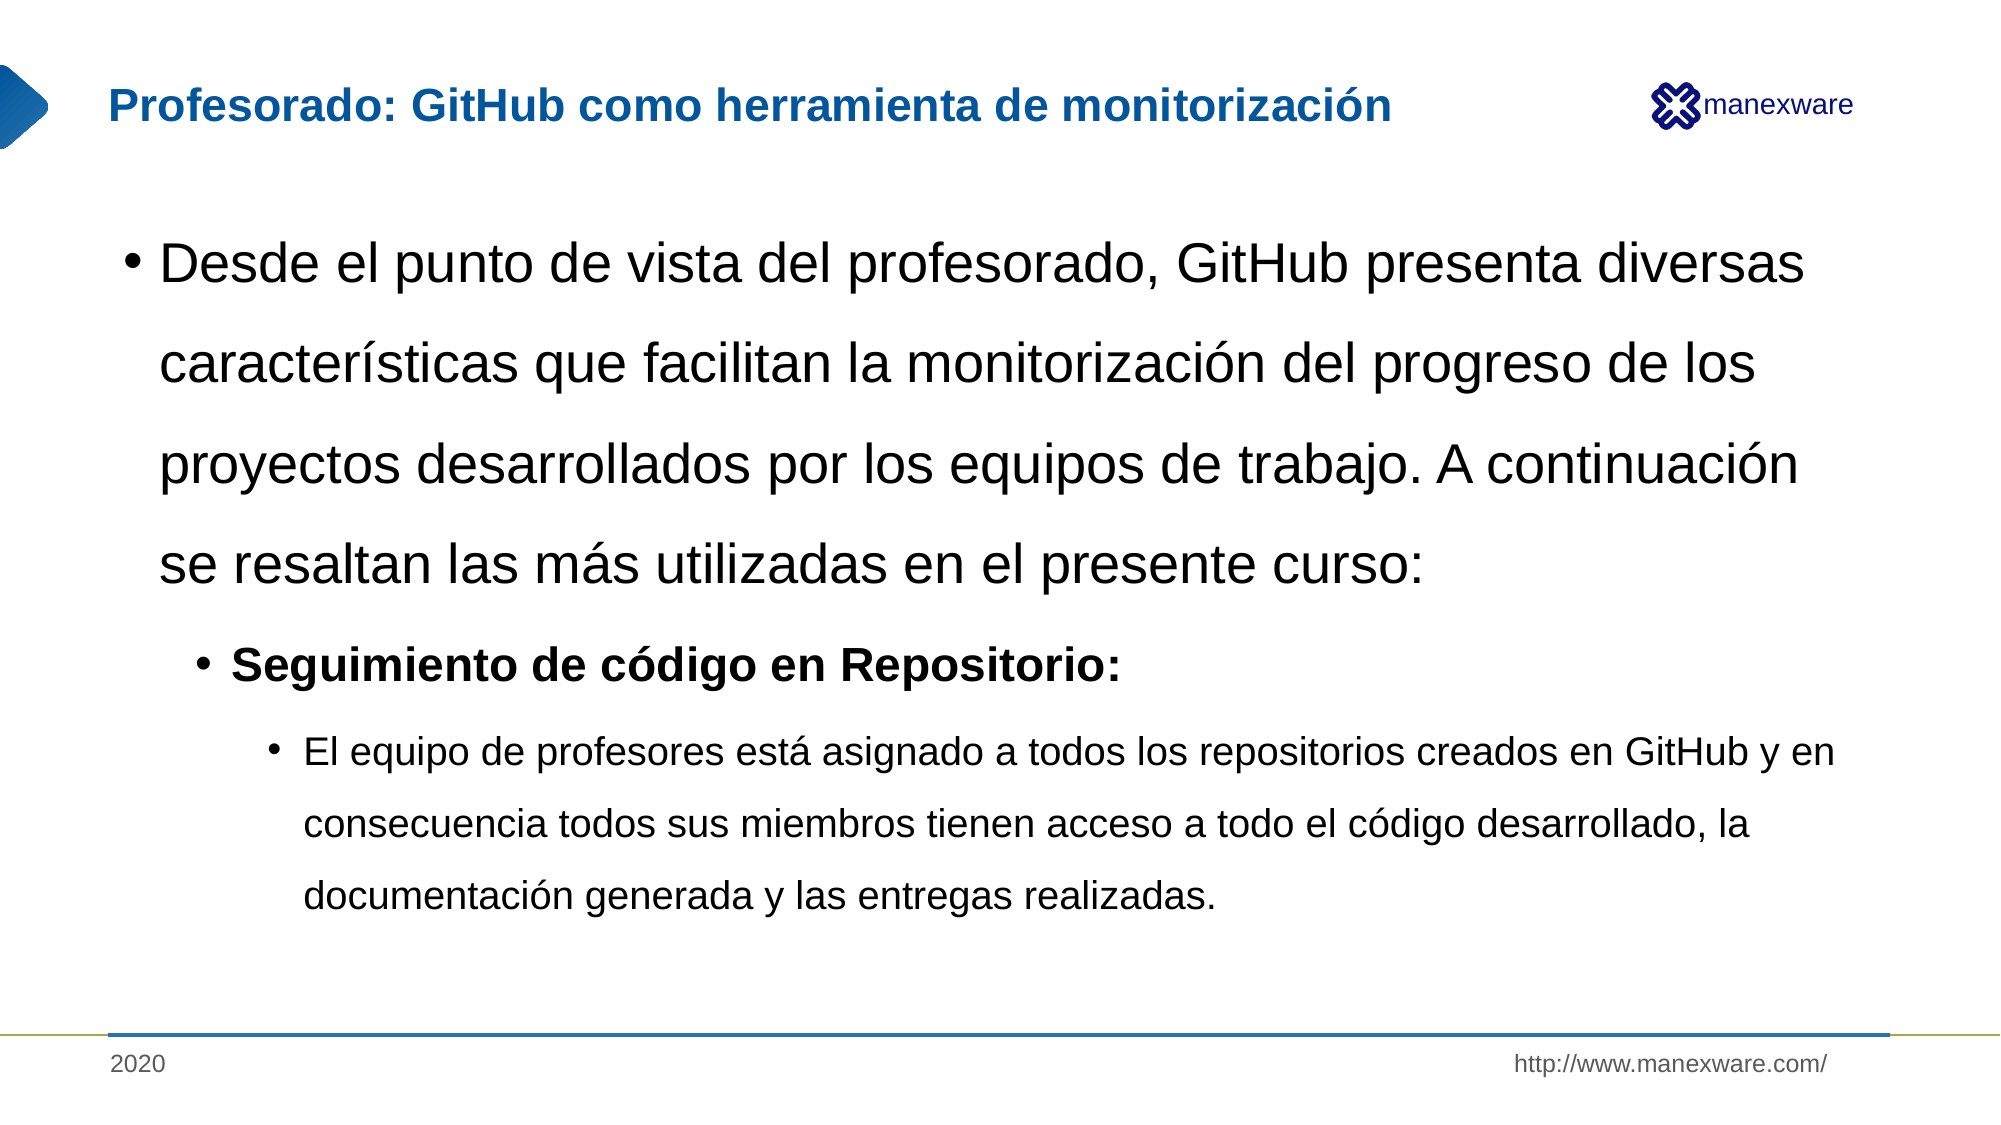

# Profesorado: GitHub como herramienta de monitorización
Desde el punto de vista del profesorado, GitHub presenta diversas características que facilitan la monitorización del progreso de los proyectos desarrollados por los equipos de trabajo. A continuación se resaltan las más utilizadas en el presente curso:
Seguimiento de código en Repositorio:
El equipo de profesores está asignado a todos los repositorios creados en GitHub y en consecuencia todos sus miembros tienen acceso a todo el código desarrollado, la documentación generada y las entregas realizadas.